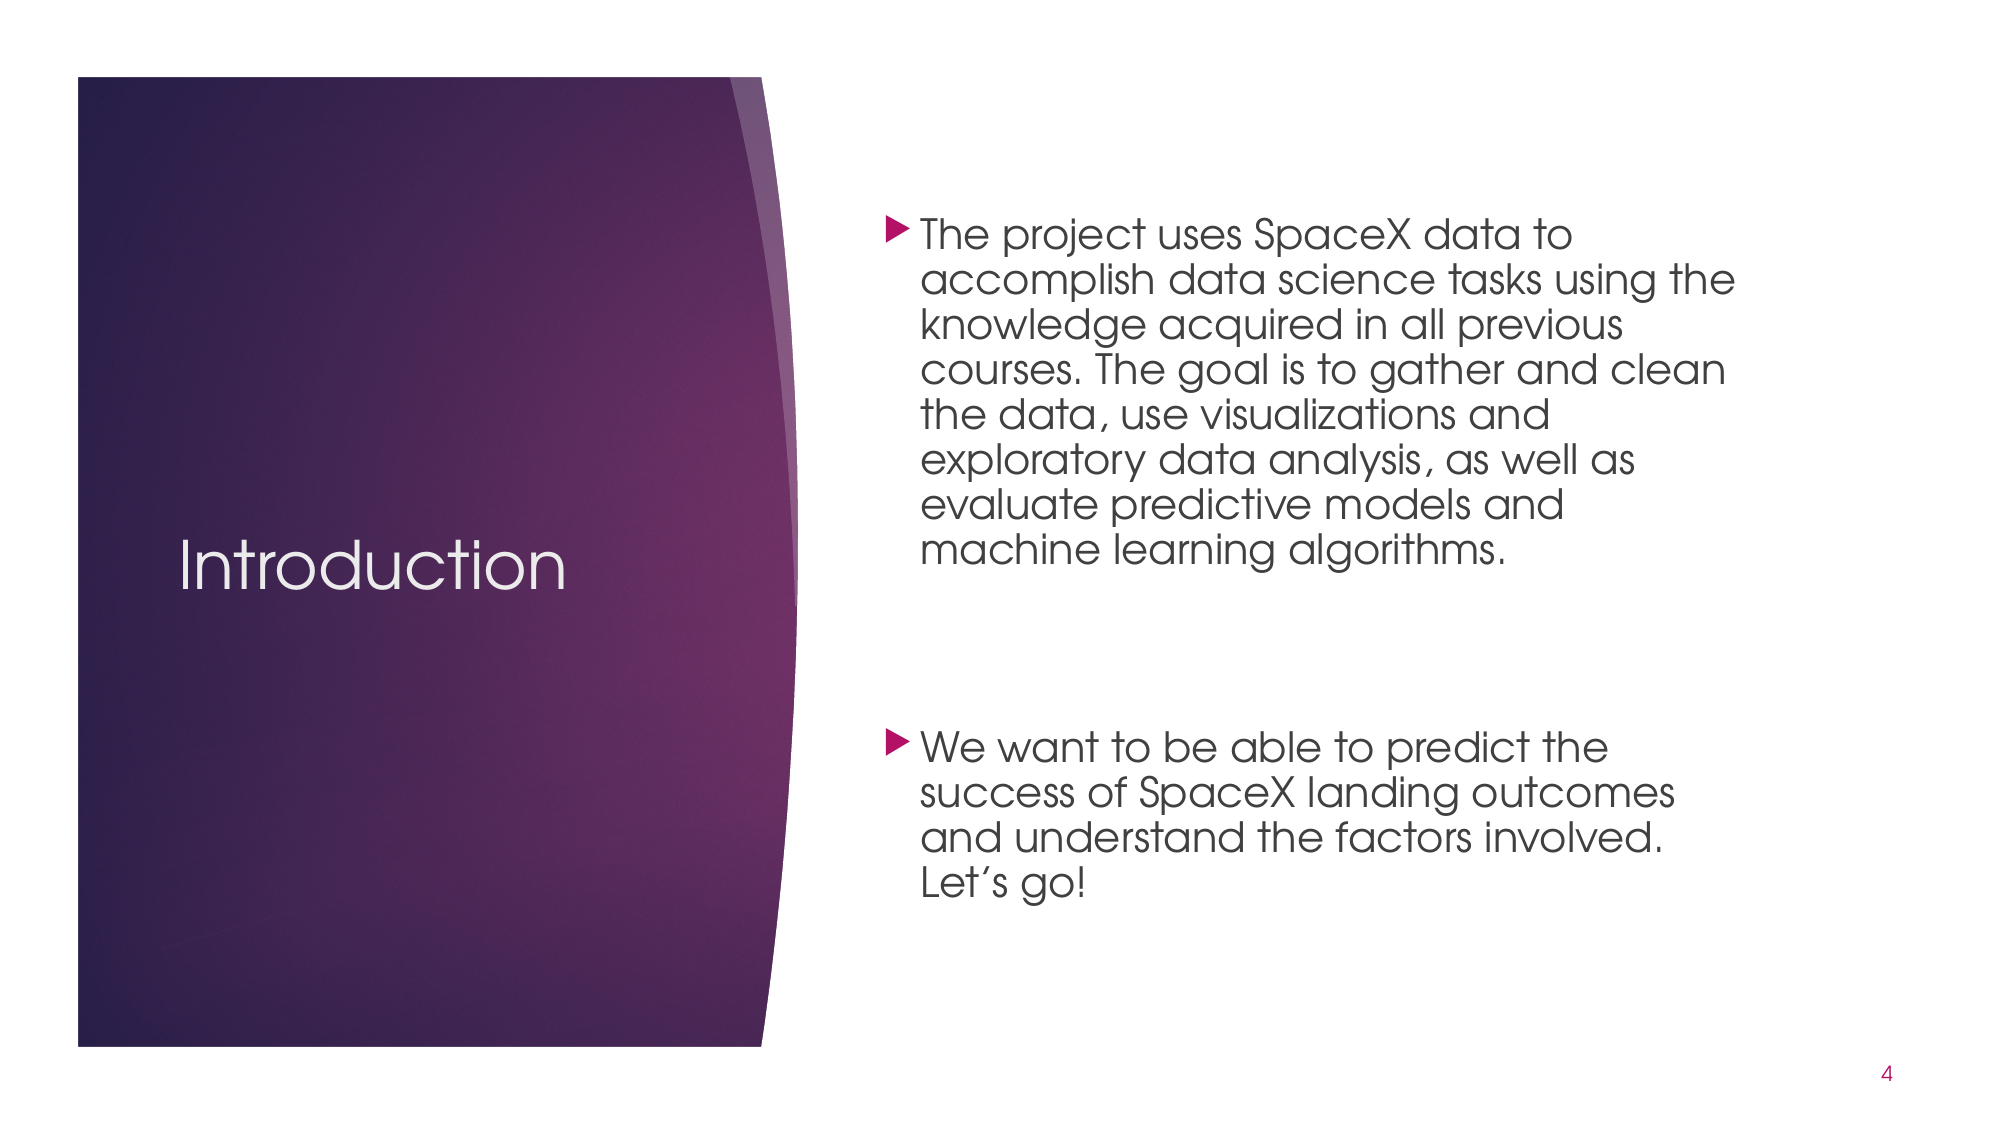

The project uses SpaceX data to accomplish data science tasks using the knowledge acquired in all previous courses. The goal is to gather and clean the data, use visualizations and exploratory data analysis, as well as evaluate predictive models and machine learning algorithms.

We want to be able to predict the success of SpaceX landing outcomes and understand the factors involved. Let’s go!
# Introduction

4